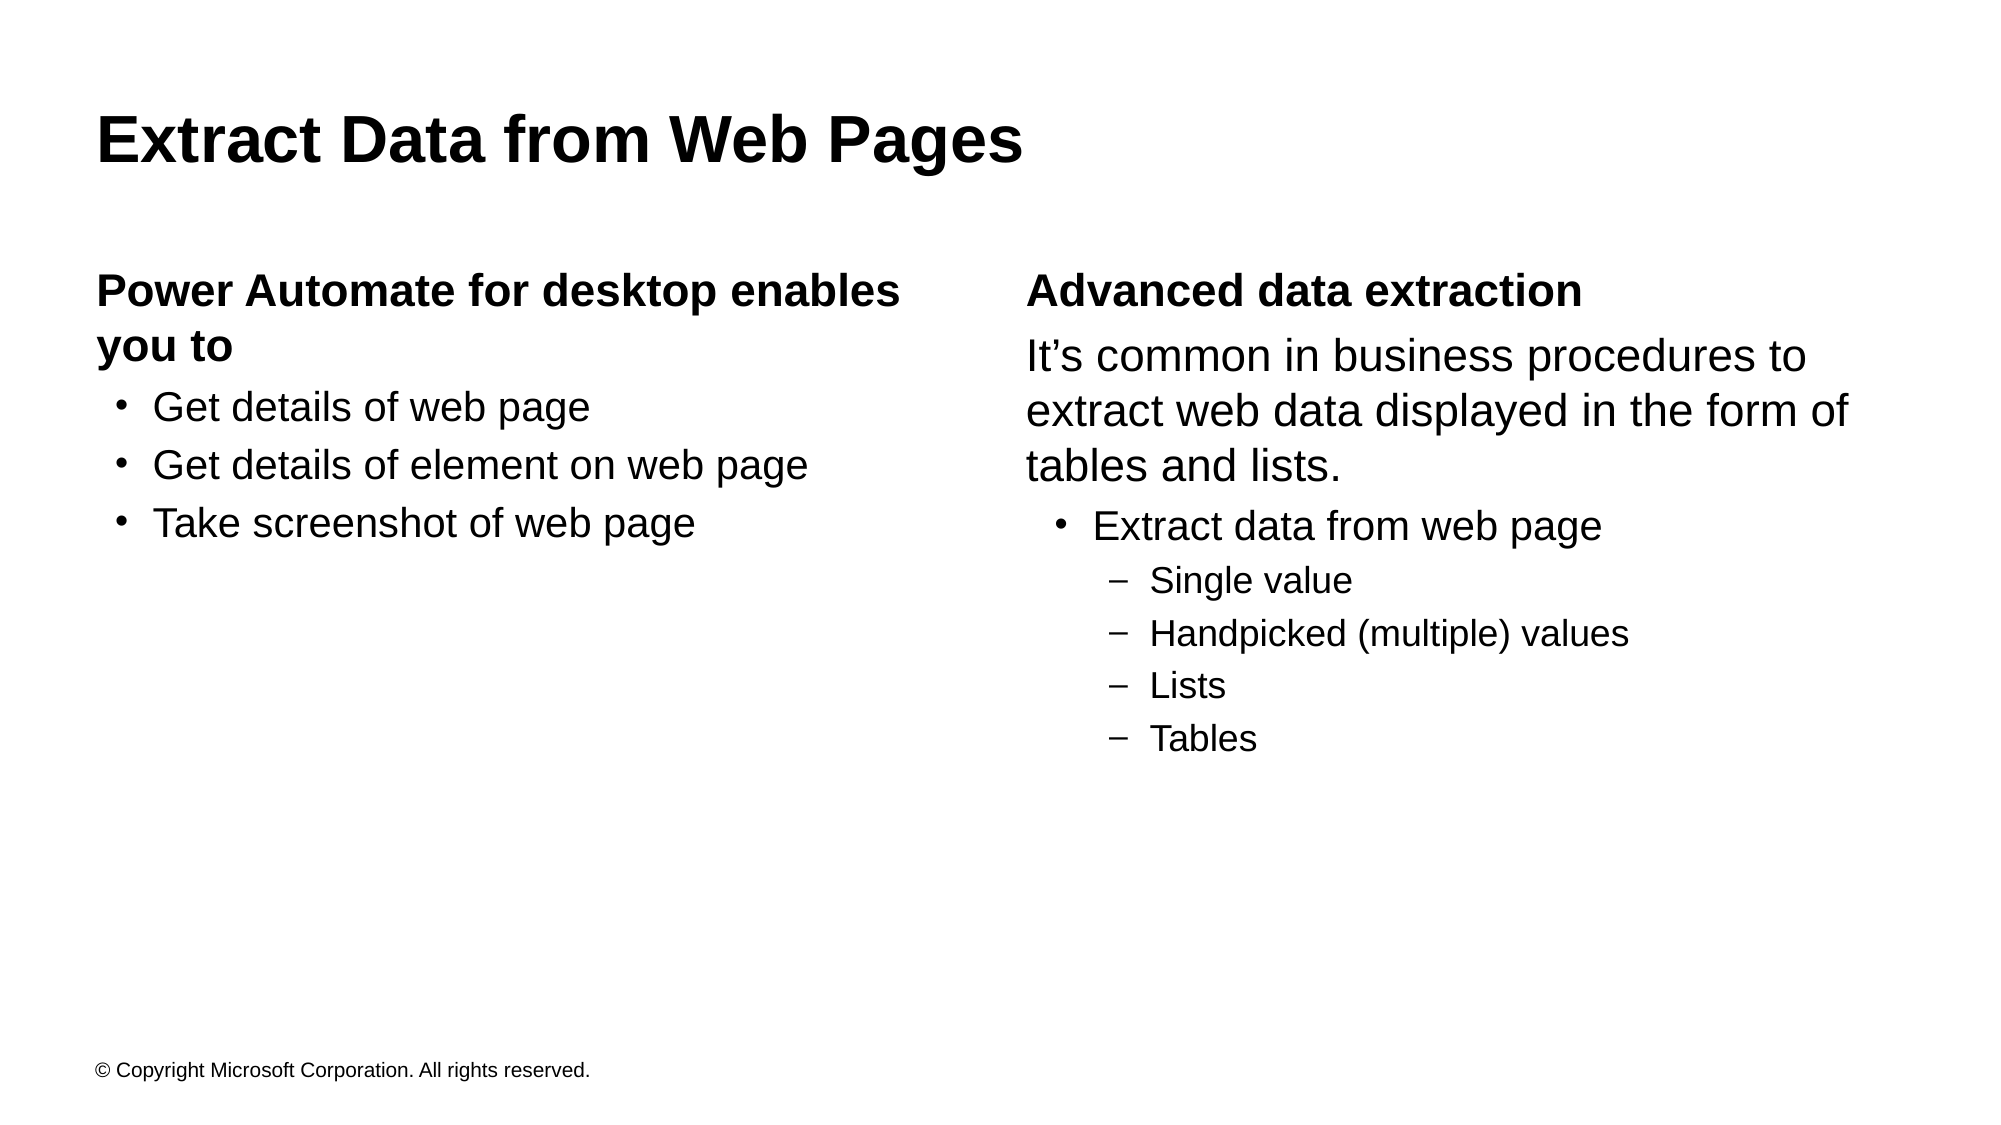

# Extract Data from Web Pages
Power Automate for desktop enables you to
Get details of web page
Get details of element on web page
Take screenshot of web page
Advanced data extraction
It’s common in business procedures to extract web data displayed in the form of tables and lists.
Extract data from web page
Single value
Handpicked (multiple) values
Lists
Tables